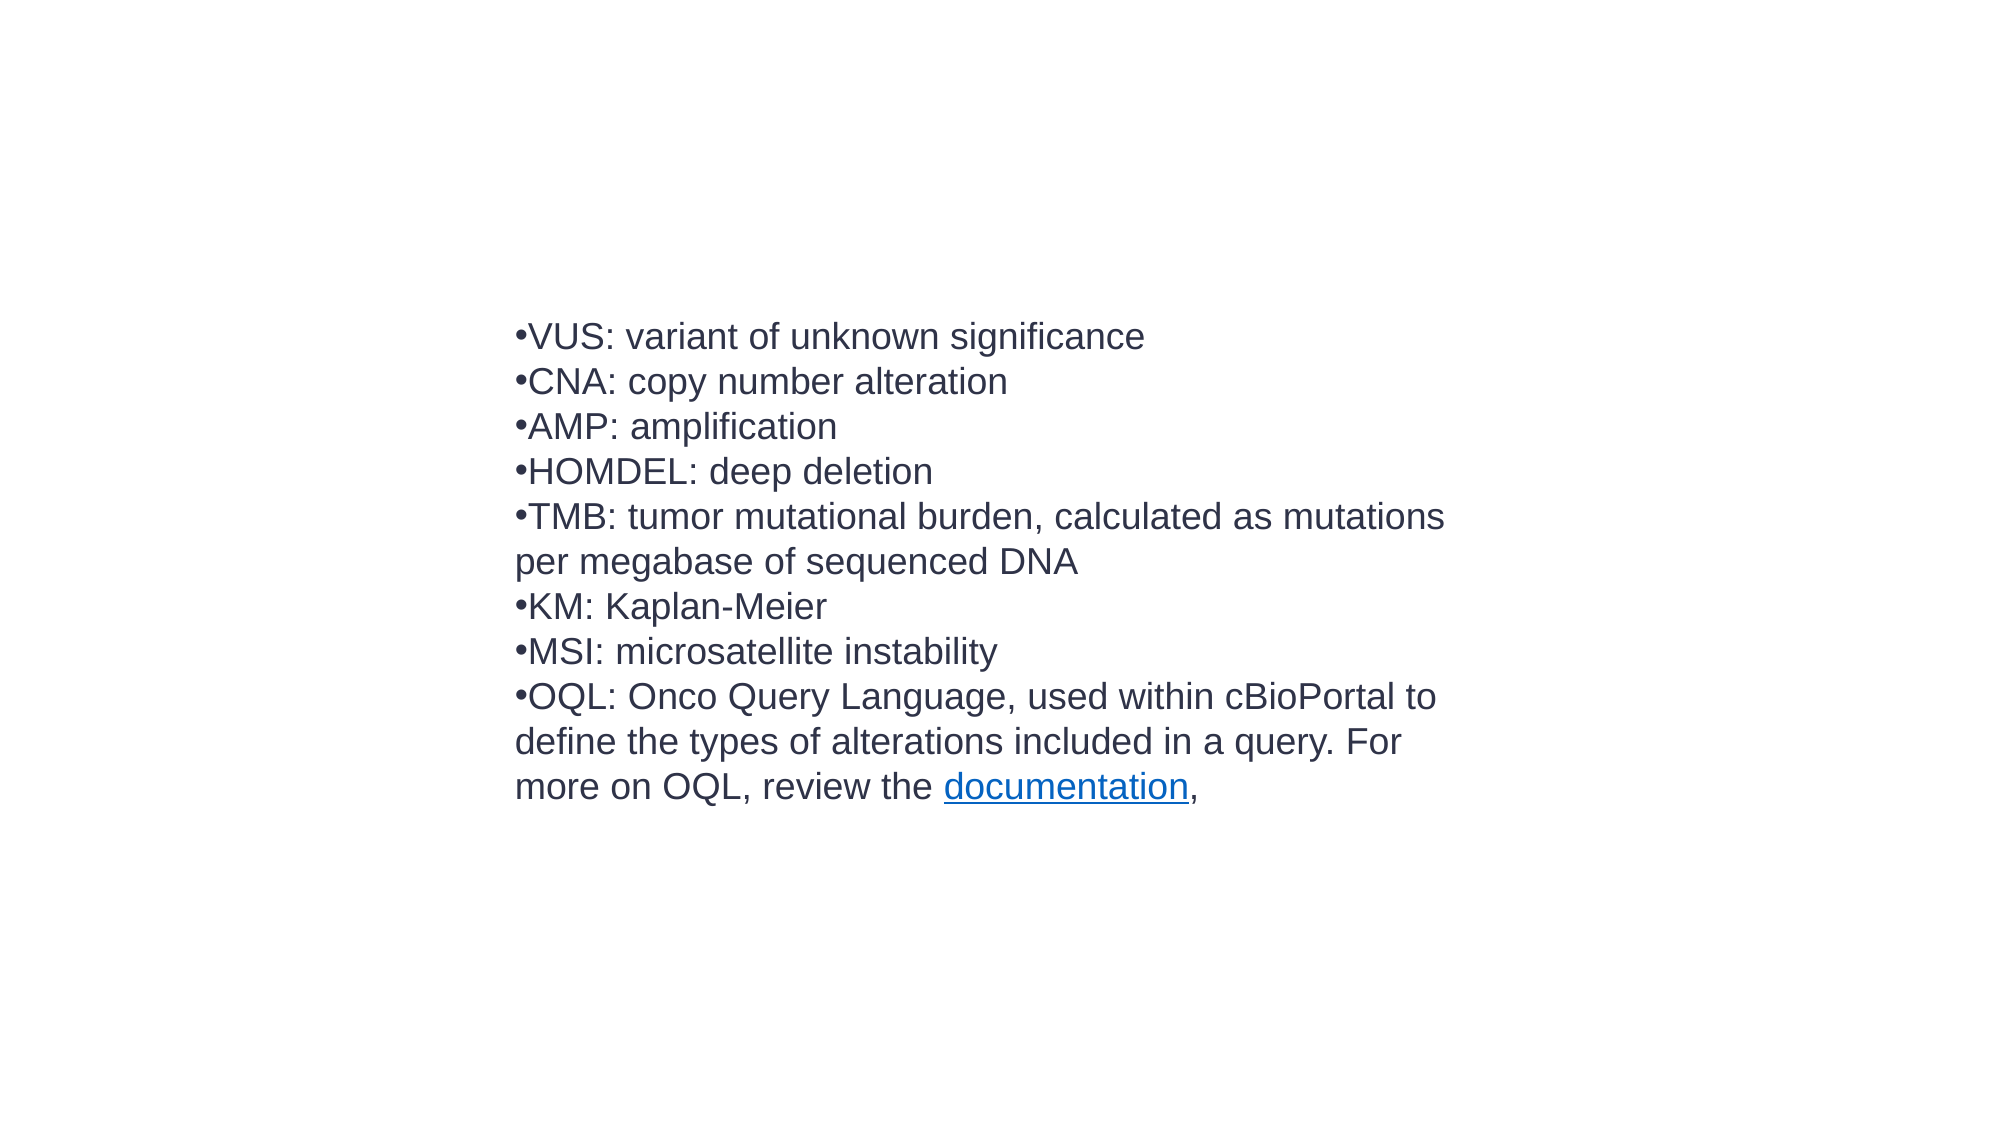

VUS: variant of unknown significance
CNA: copy number alteration
AMP: amplification
HOMDEL: deep deletion
TMB: tumor mutational burden, calculated as mutations per megabase of sequenced DNA
KM: Kaplan-Meier
MSI: microsatellite instability
OQL: Onco Query Language, used within cBioPortal to define the types of alterations included in a query. For more on OQL, review the documentation,